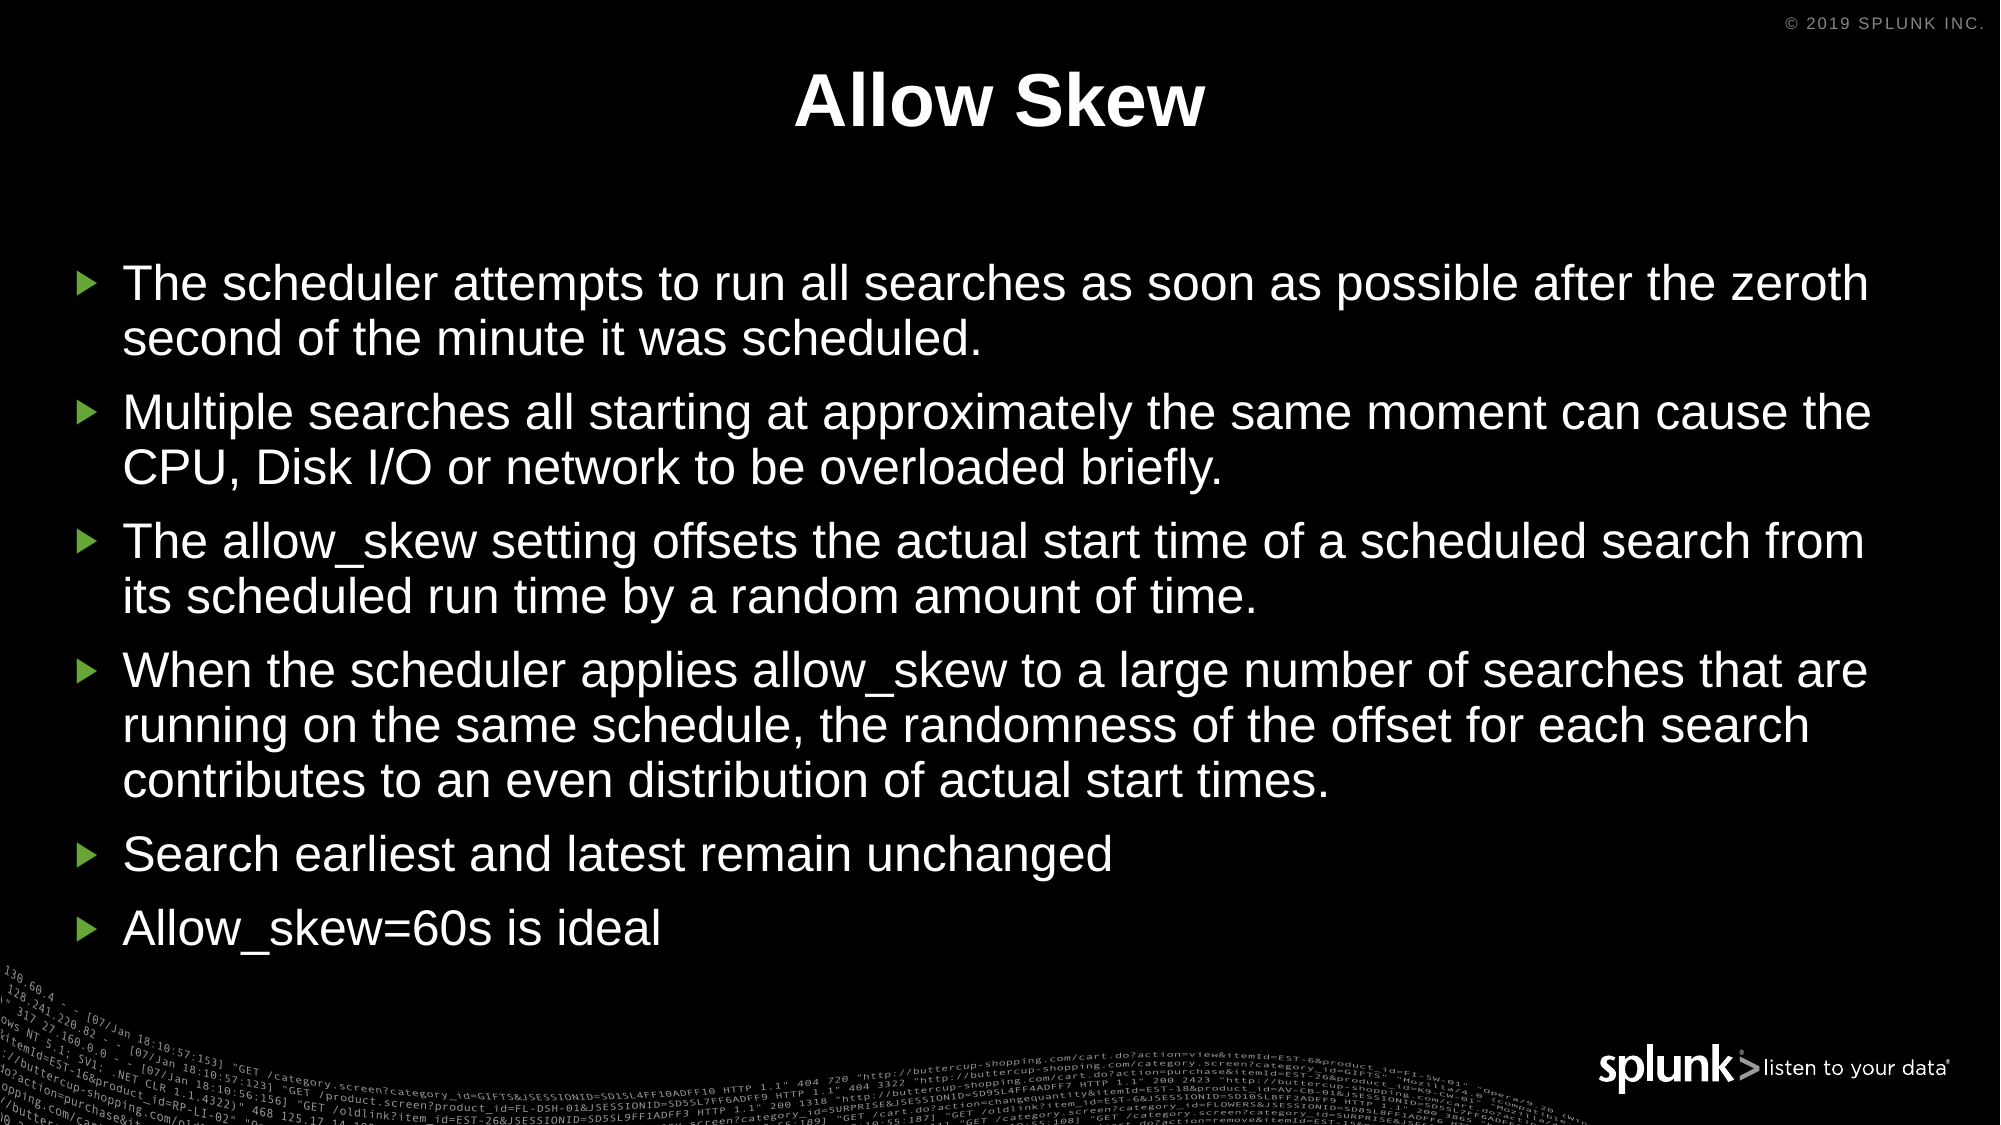

# Allow Skew

The scheduler attempts to run all searches as soon as possible after the zeroth second of the minute it was scheduled.
Multiple searches all starting at approximately the same moment can cause the CPU, Disk I/O or network to be overloaded briefly.
The allow_skew setting offsets the actual start time of a scheduled search from its scheduled run time by a random amount of time.
When the scheduler applies allow_skew to a large number of searches that are running on the same schedule, the randomness of the offset for each search contributes to an even distribution of actual start times.
Search earliest and latest remain unchanged
Allow_skew=60s is ideal